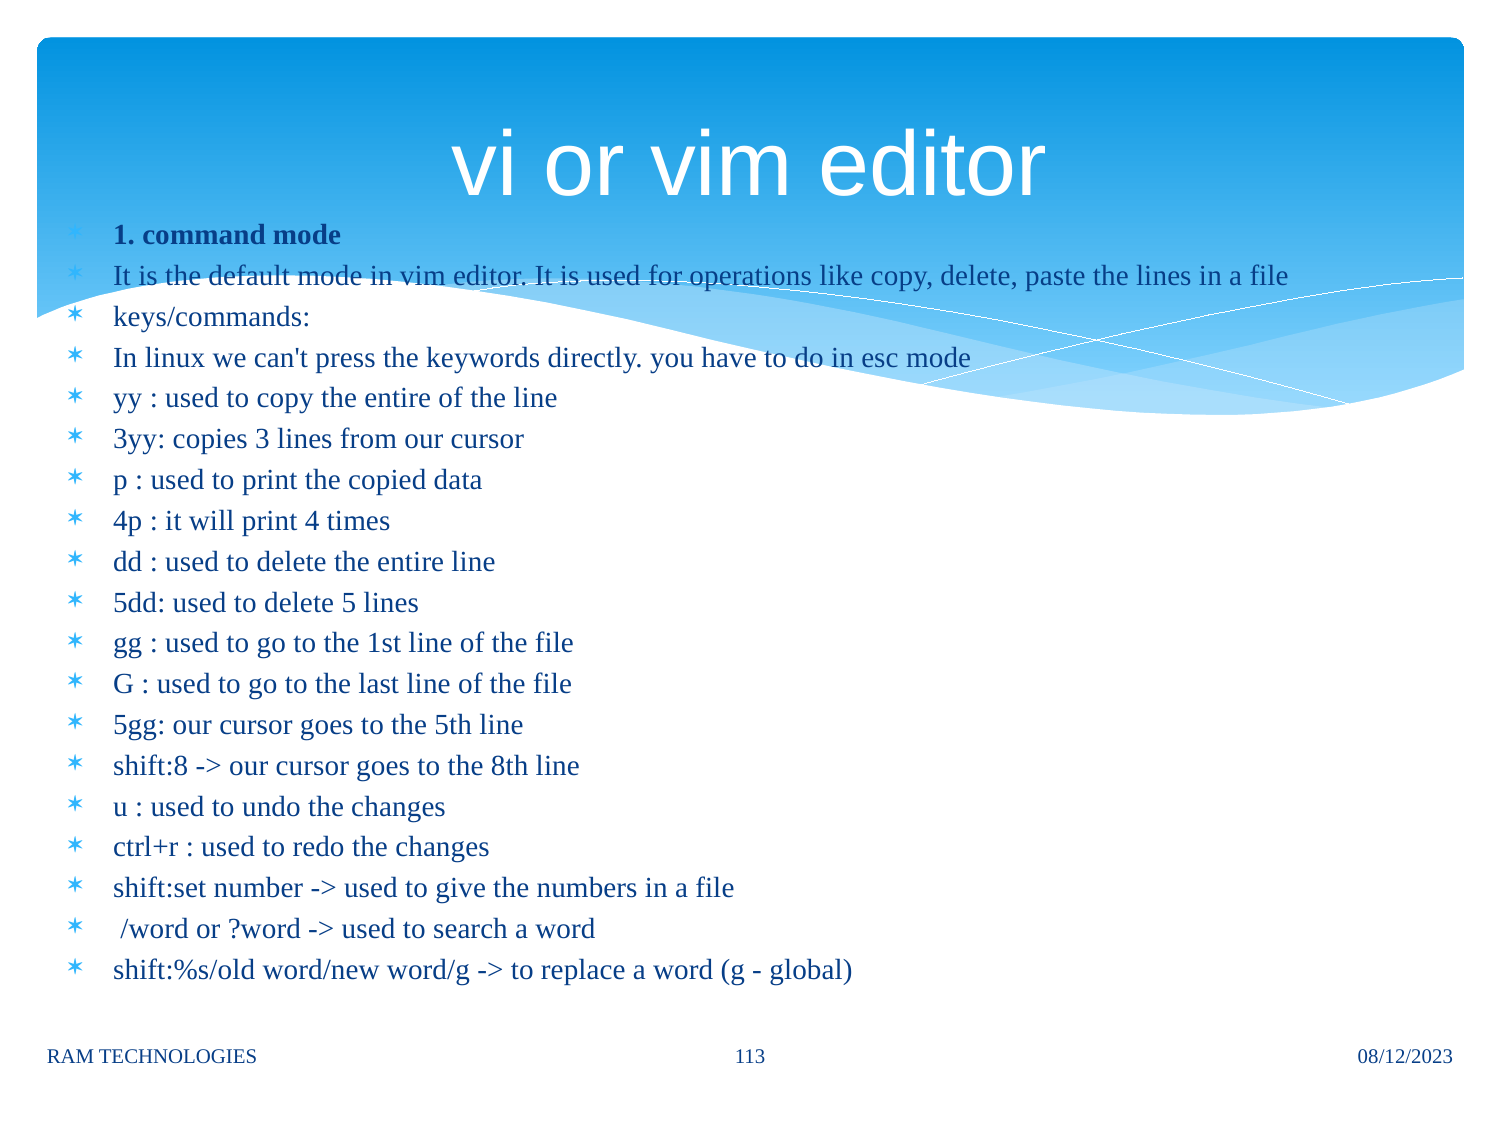

# vi or vim editor
1. command mode
It is the default mode in vim editor. It is used for operations like copy, delete, paste the lines in a file
keys/commands:
In linux we can't press the keywords directly. you have to do in esc mode
yy : used to copy the entire of the line
3yy: copies 3 lines from our cursor
p : used to print the copied data
4p : it will print 4 times
dd : used to delete the entire line
5dd: used to delete 5 lines
gg : used to go to the 1st line of the file
G : used to go to the last line of the file
5gg: our cursor goes to the 5th line
shift:8 -> our cursor goes to the 8th line
u : used to undo the changes
ctrl+r : used to redo the changes
shift:set number -> used to give the numbers in a file
 /word or ?word -> used to search a word
shift:%s/old word/new word/g -> to replace a word (g - global)
113
RAM TECHNOLOGIES
08/12/2023